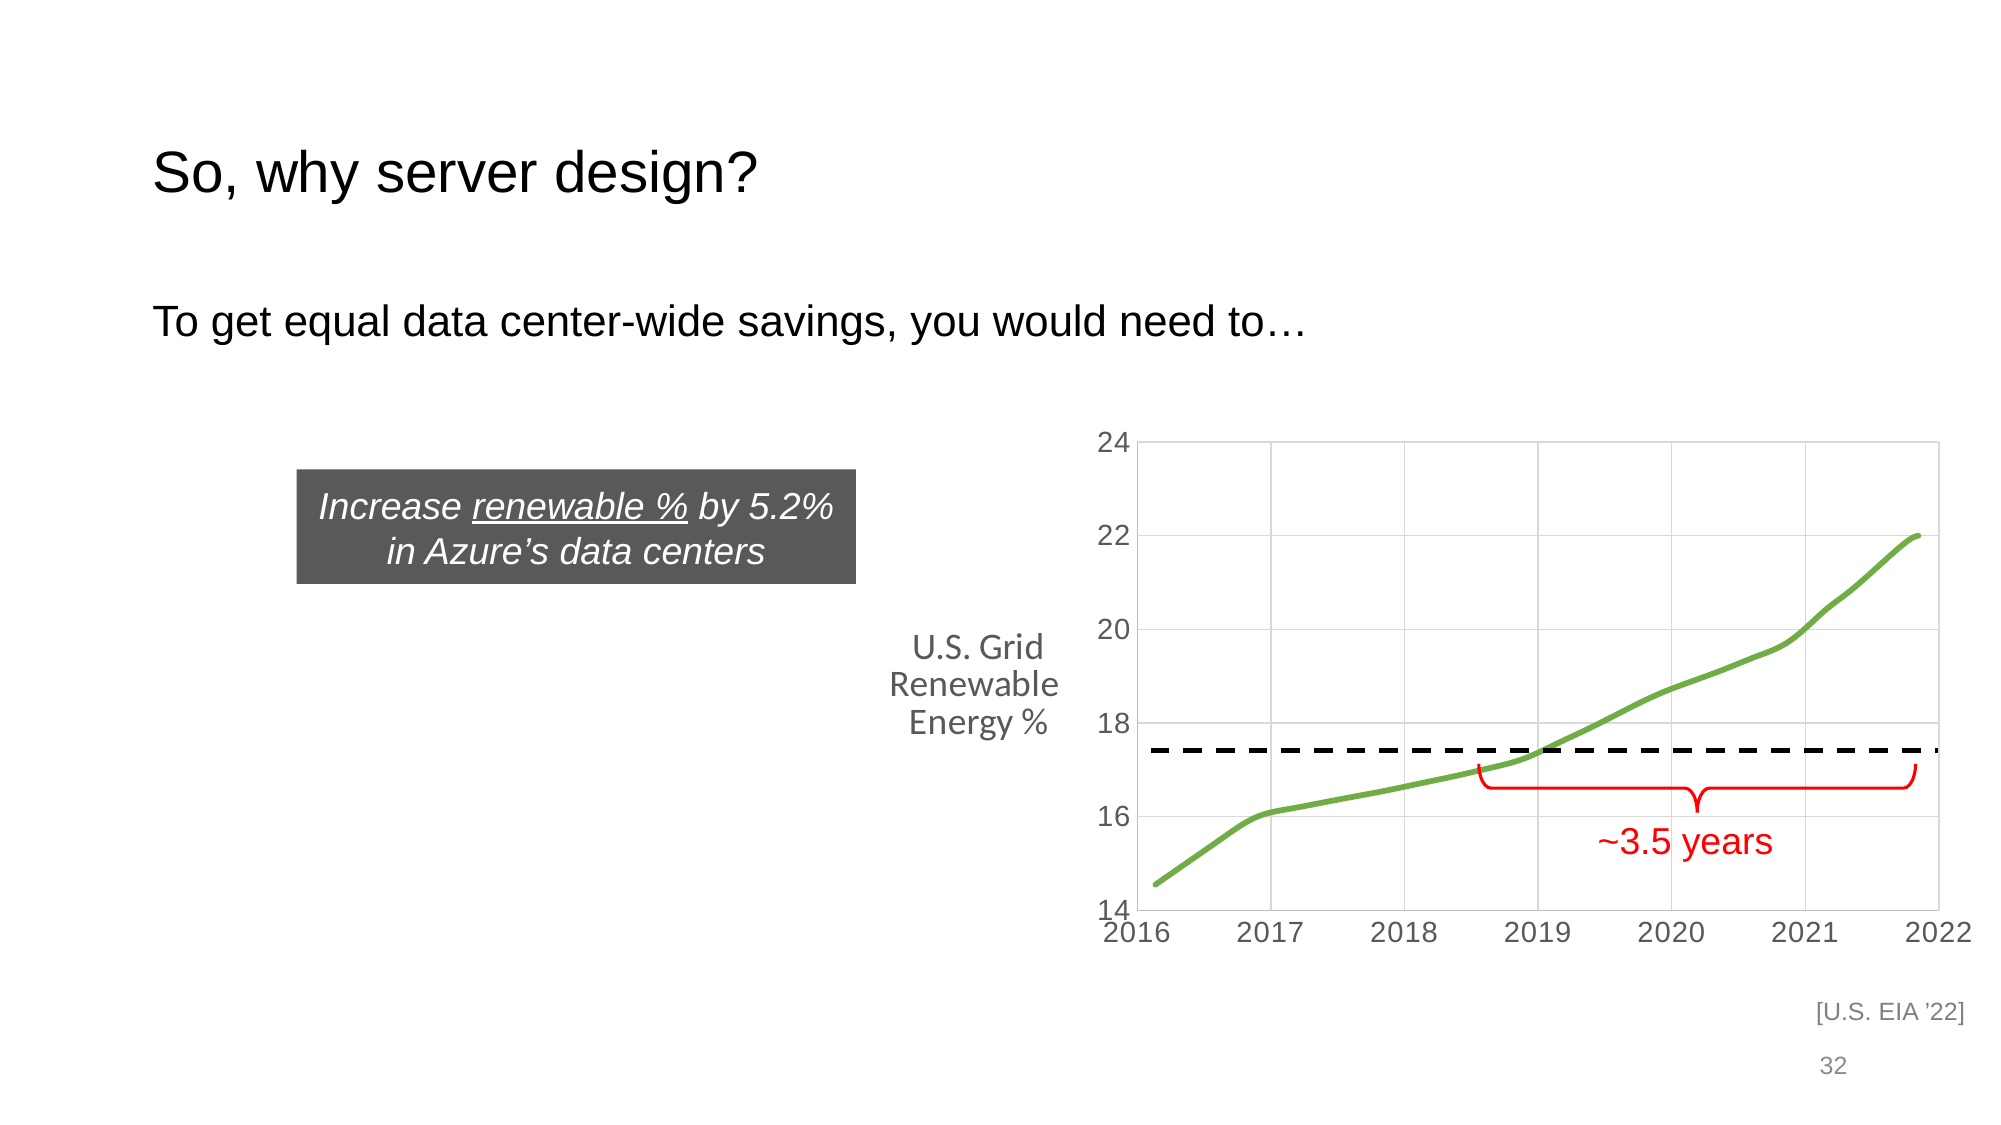

# So, why server design?
To get equal data center-wide savings, you would need to…

### Chart

| Category | Percentage Renewable |
|---|---|
Increase renewable % by 5.2% in Azure’s data centers

~3.5 years
[U.S. EIA ’22]
32